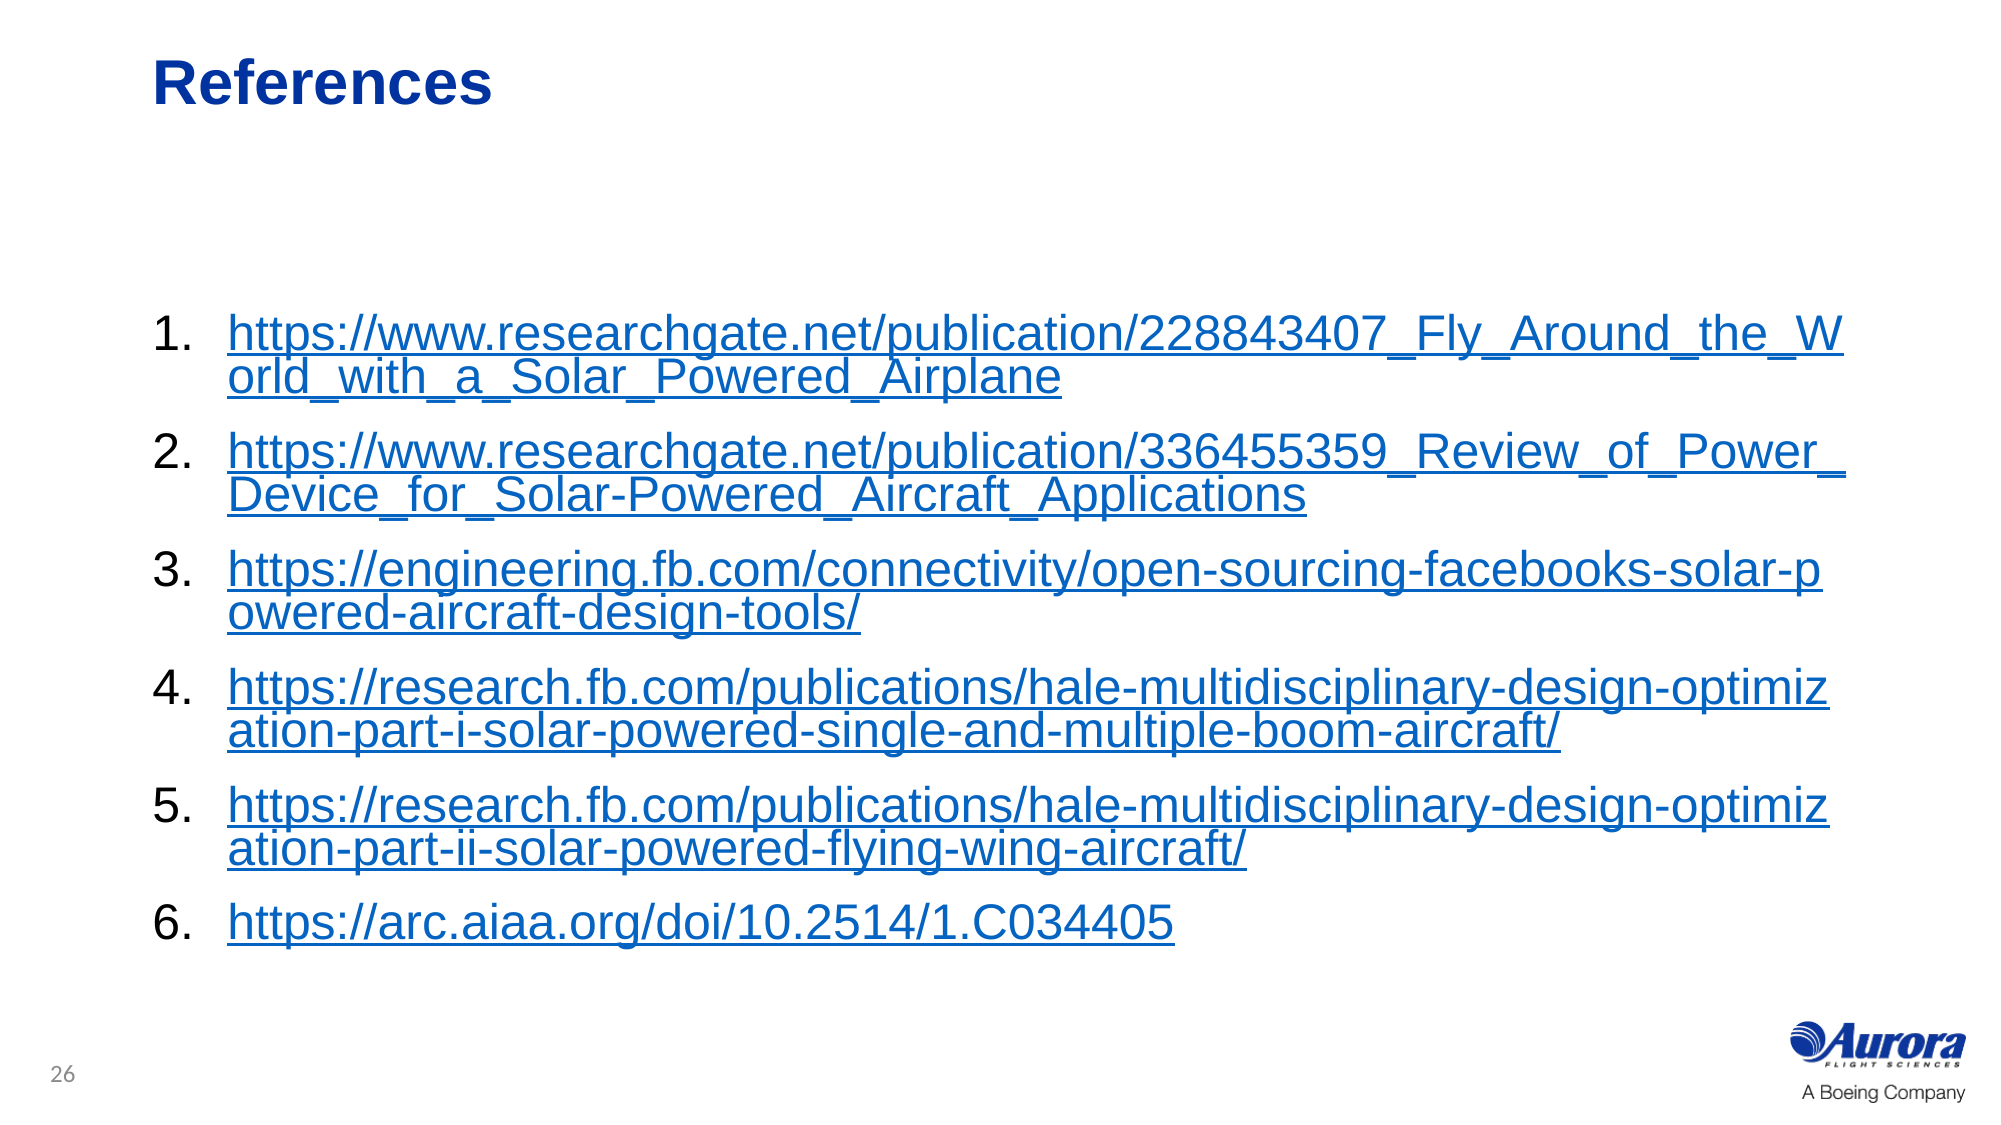

# References
https://www.researchgate.net/publication/228843407_Fly_Around_the_World_with_a_Solar_Powered_Airplane
https://www.researchgate.net/publication/336455359_Review_of_Power_Device_for_Solar-Powered_Aircraft_Applications
https://engineering.fb.com/connectivity/open-sourcing-facebooks-solar-powered-aircraft-design-tools/
https://research.fb.com/publications/hale-multidisciplinary-design-optimization-part-i-solar-powered-single-and-multiple-boom-aircraft/
https://research.fb.com/publications/hale-multidisciplinary-design-optimization-part-ii-solar-powered-flying-wing-aircraft/
https://arc.aiaa.org/doi/10.2514/1.C034405

26